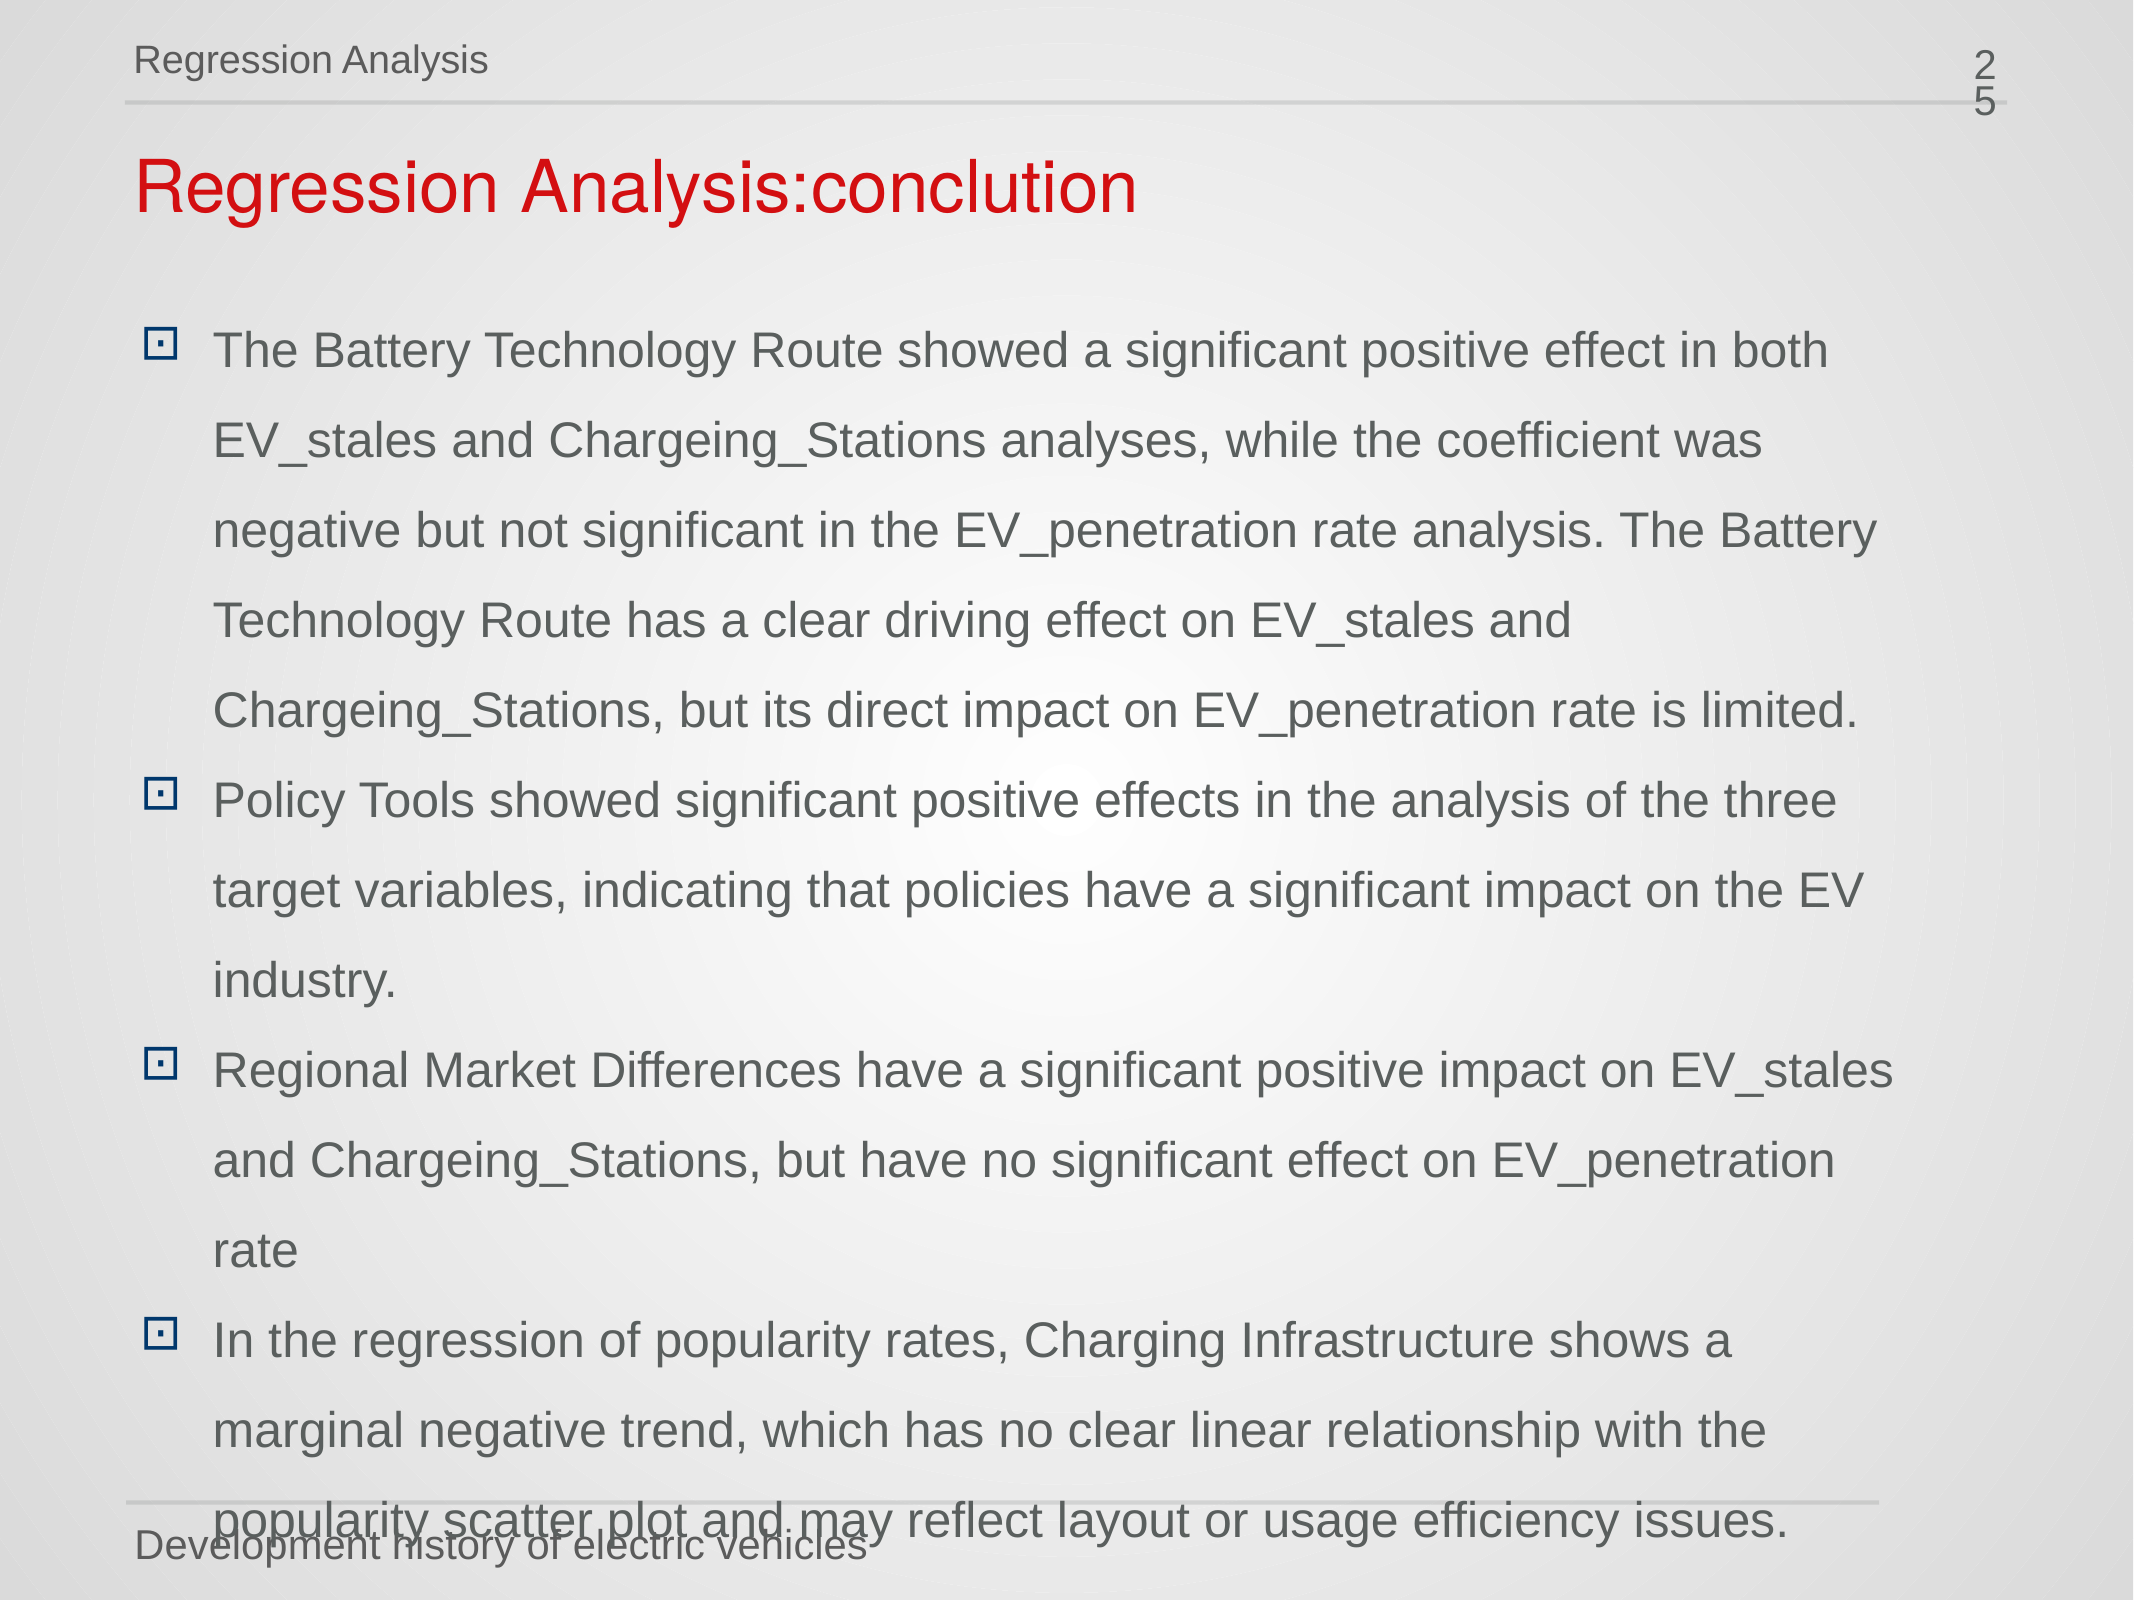

Regression Analysis
25
# Regression Analysis:conclution
The Battery Technology Route showed a significant positive effect in both EV_stales and Chargeing_Stations analyses, while the coefficient was negative but not significant in the EV_penetration rate analysis. The Battery Technology Route has a clear driving effect on EV_stales and Chargeing_Stations, but its direct impact on EV_penetration rate is limited.
Policy Tools showed significant positive effects in the analysis of the three target variables, indicating that policies have a significant impact on the EV industry.
Regional Market Differences have a significant positive impact on EV_stales and Chargeing_Stations, but have no significant effect on EV_penetration rate
In the regression of popularity rates, Charging Infrastructure shows a marginal negative trend, which has no clear linear relationship with the popularity scatter plot and may reflect layout or usage efficiency issues.